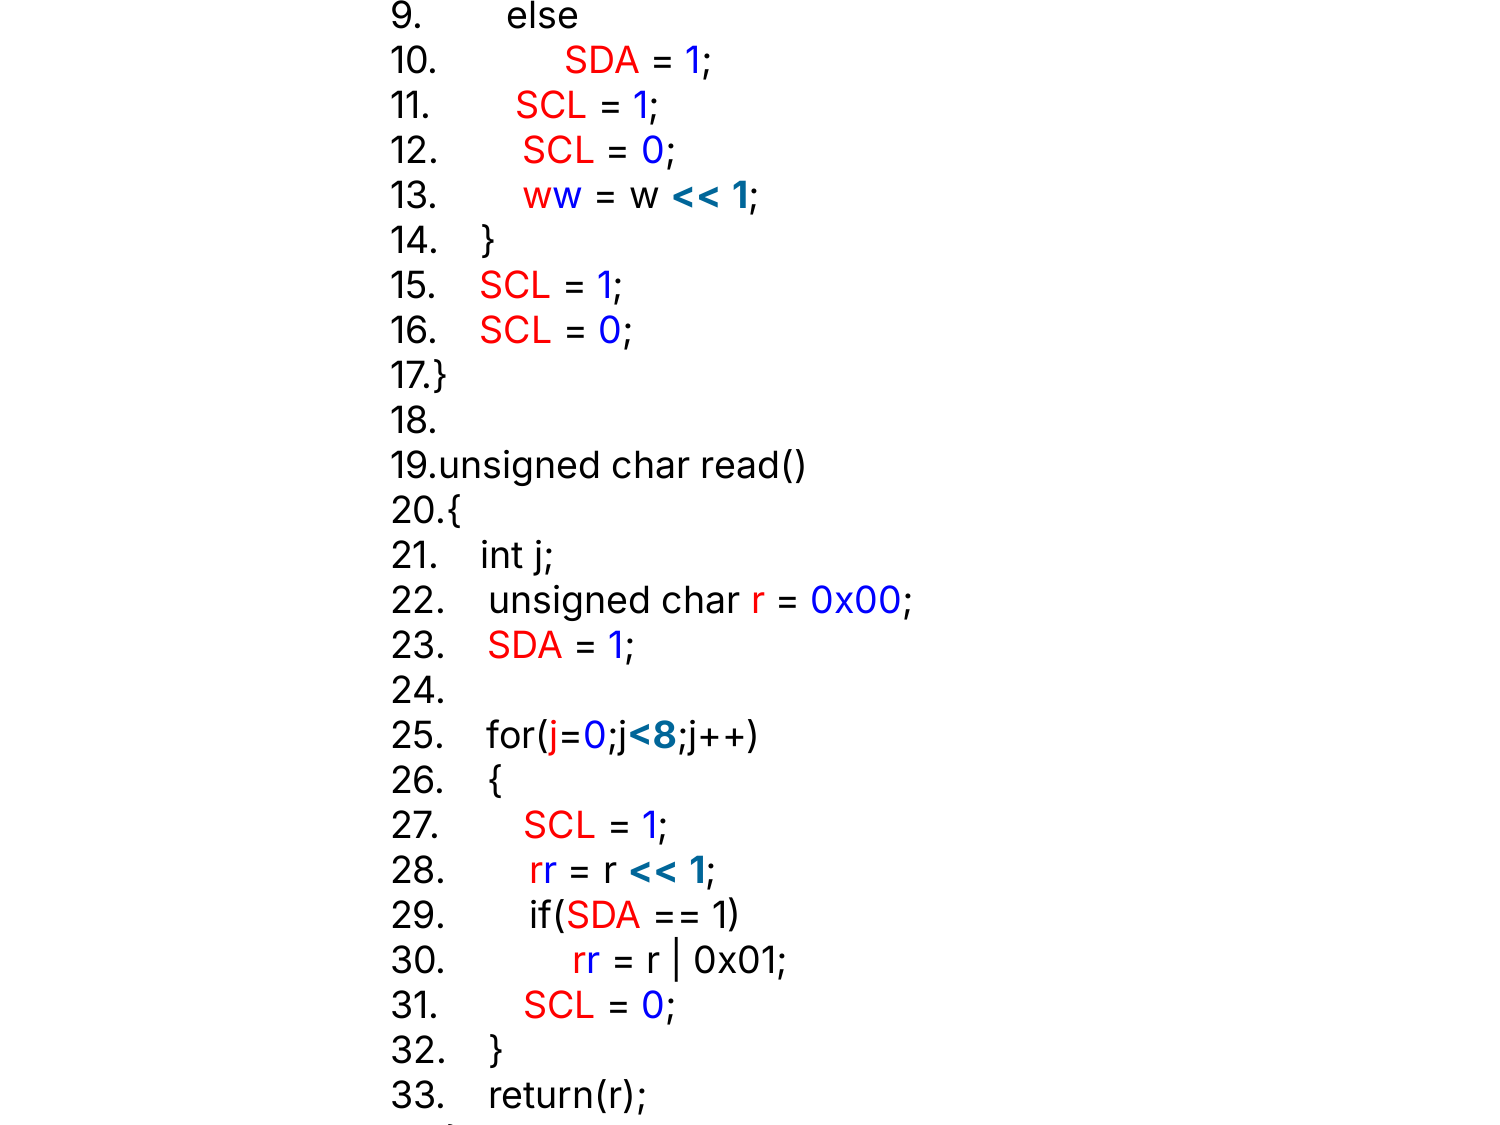

void write(unsigned char w)
{
    int j;
    SCL = 0;
    for(j=0;j<8;j++)
    {
        if((w & 0x80)==0)
            SDA = 0;
        else
            SDA = 1;
        SCL = 1;
        SCL = 0;
        ww = w << 1;
    }
    SCL = 1;
    SCL = 0;
}

unsigned char read()
{
    int j;
    unsigned char r = 0x00;
    SDA = 1;

    for(j=0;j<8;j++)
    {
        SCL = 1;
        rr = r << 1;
        if(SDA == 1)
            rr = r | 0x01;
        SCL = 0;
    }
    return(r);
}

void ack()
{
    SDA = 0;
    SCL = 1;
    SCL = 0;
}